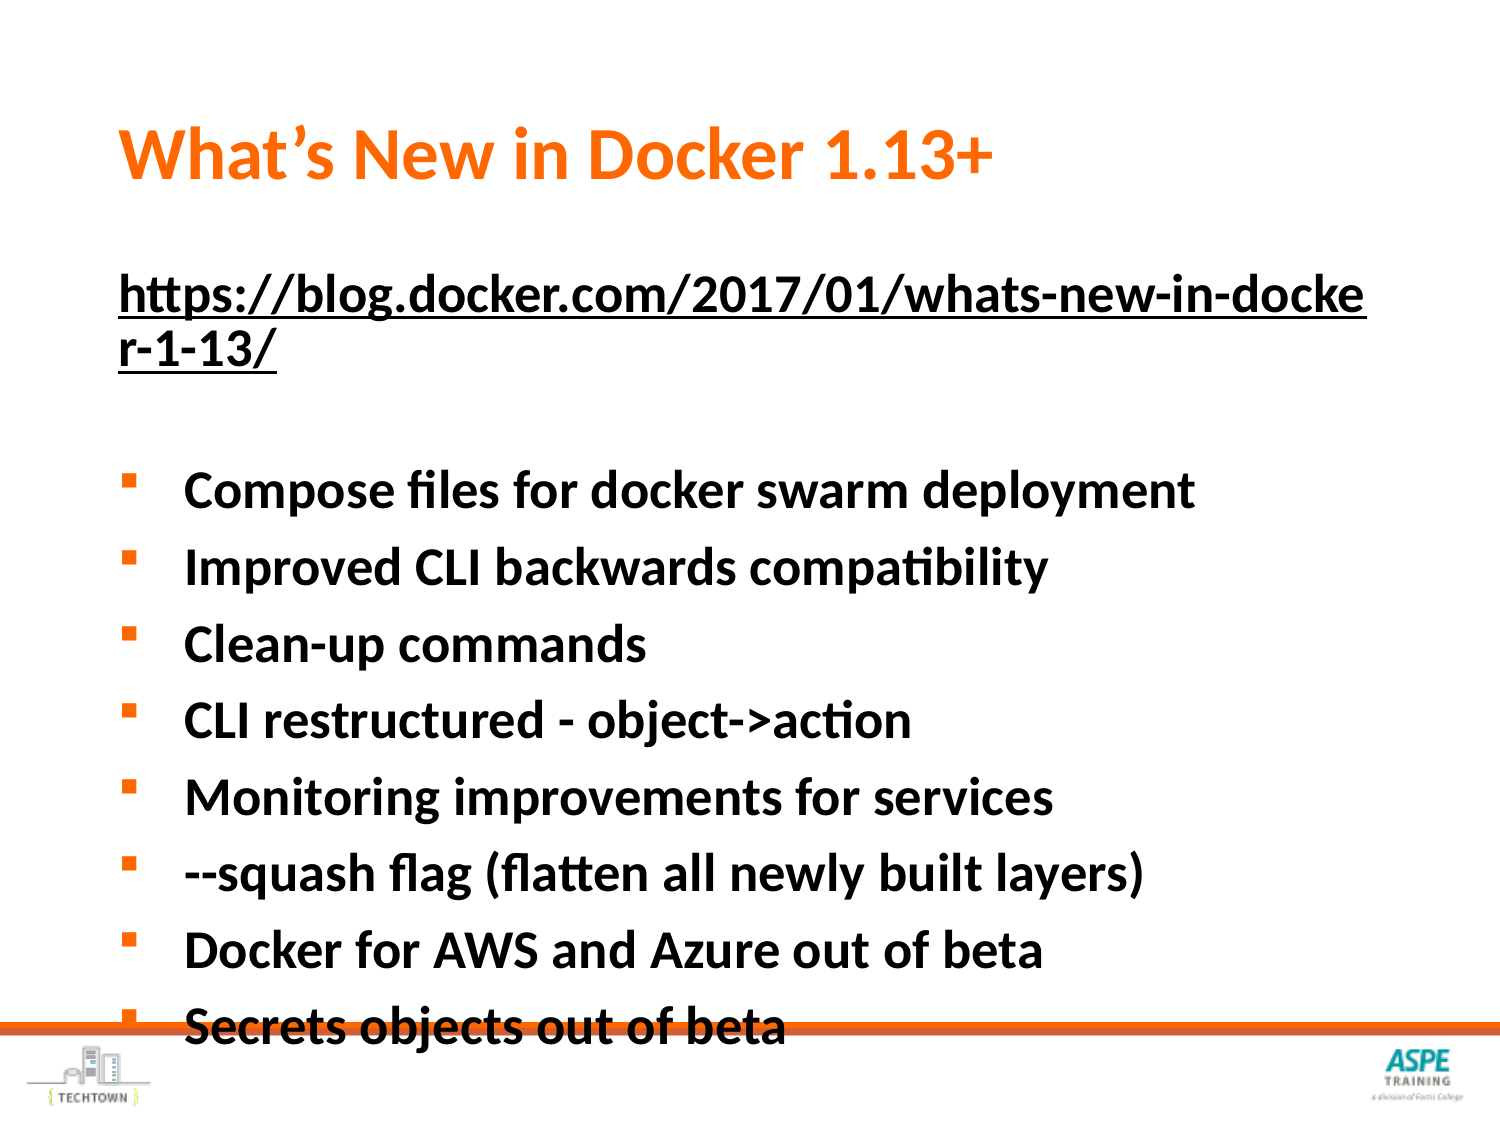

# What’s New in Docker 1.13+
https://blog.docker.com/2017/01/whats-new-in-docker-1-13/
Compose files for docker swarm deployment
Improved CLI backwards compatibility
Clean-up commands
CLI restructured - object->action
Monitoring improvements for services
--squash flag (flatten all newly built layers)
Docker for AWS and Azure out of beta
Secrets objects out of beta